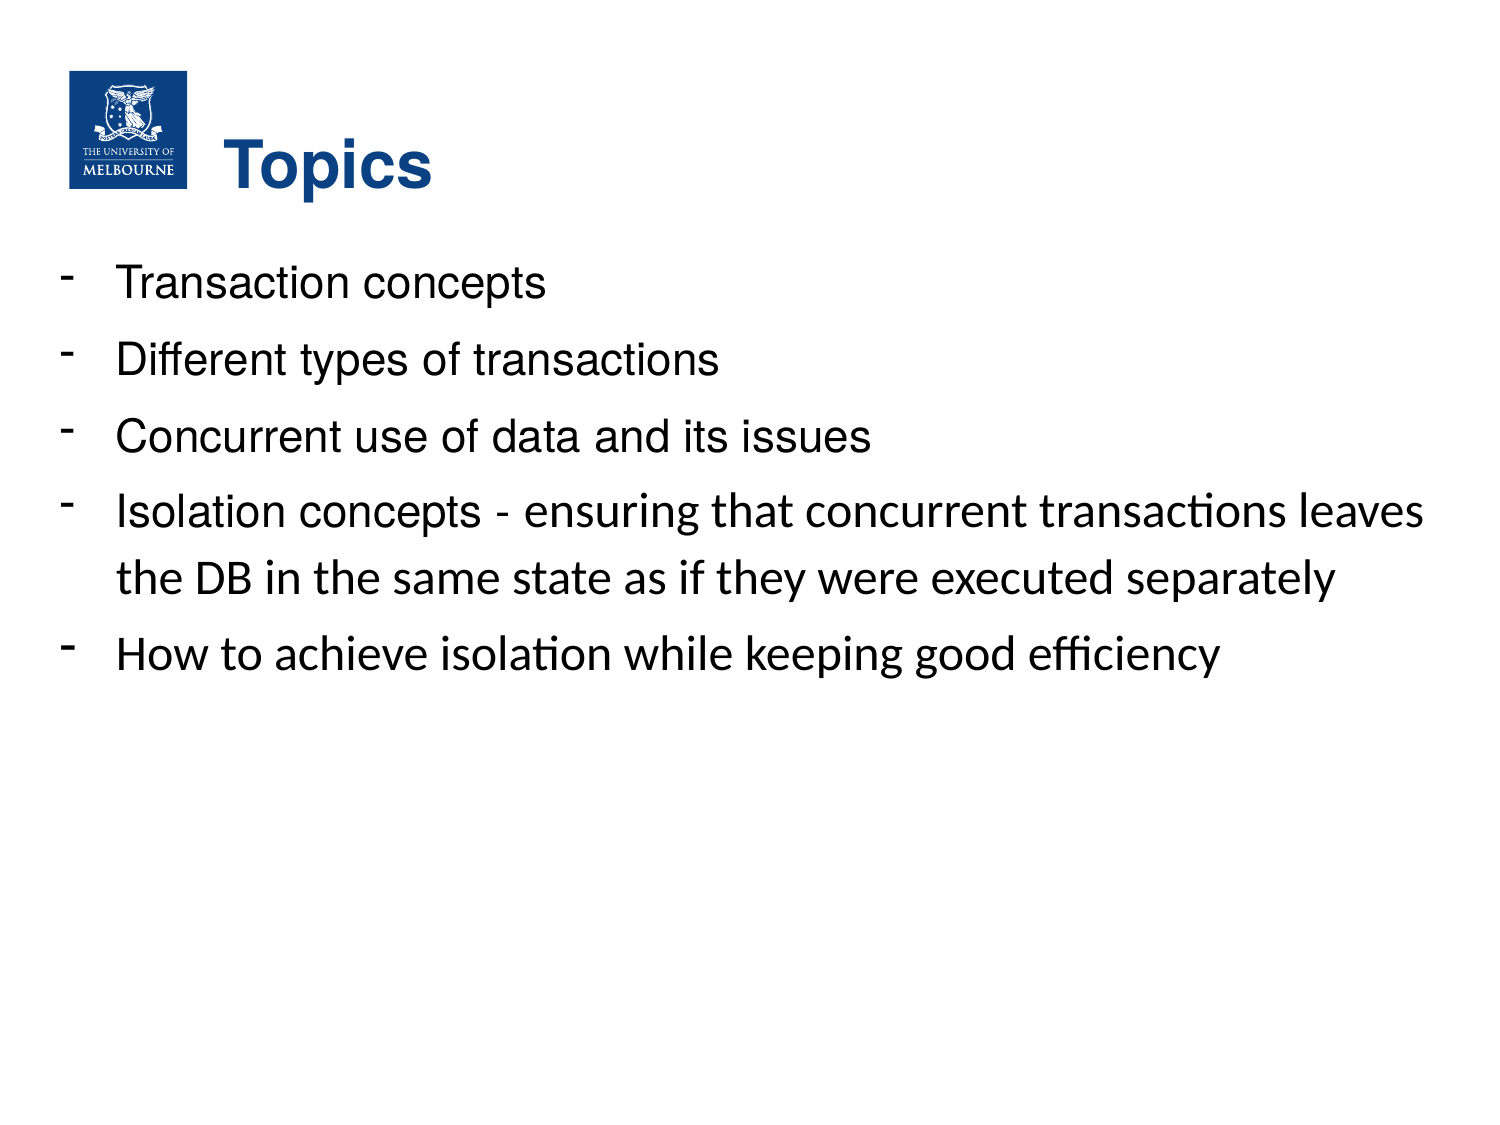

# Topics

Transaction concepts
Different types of transactions
Concurrent use of data and its issues
Isolation concepts - ensuring that concurrent transactions leaves the DB in the same state as if they were executed separately
How to achieve isolation while keeping good efficiency